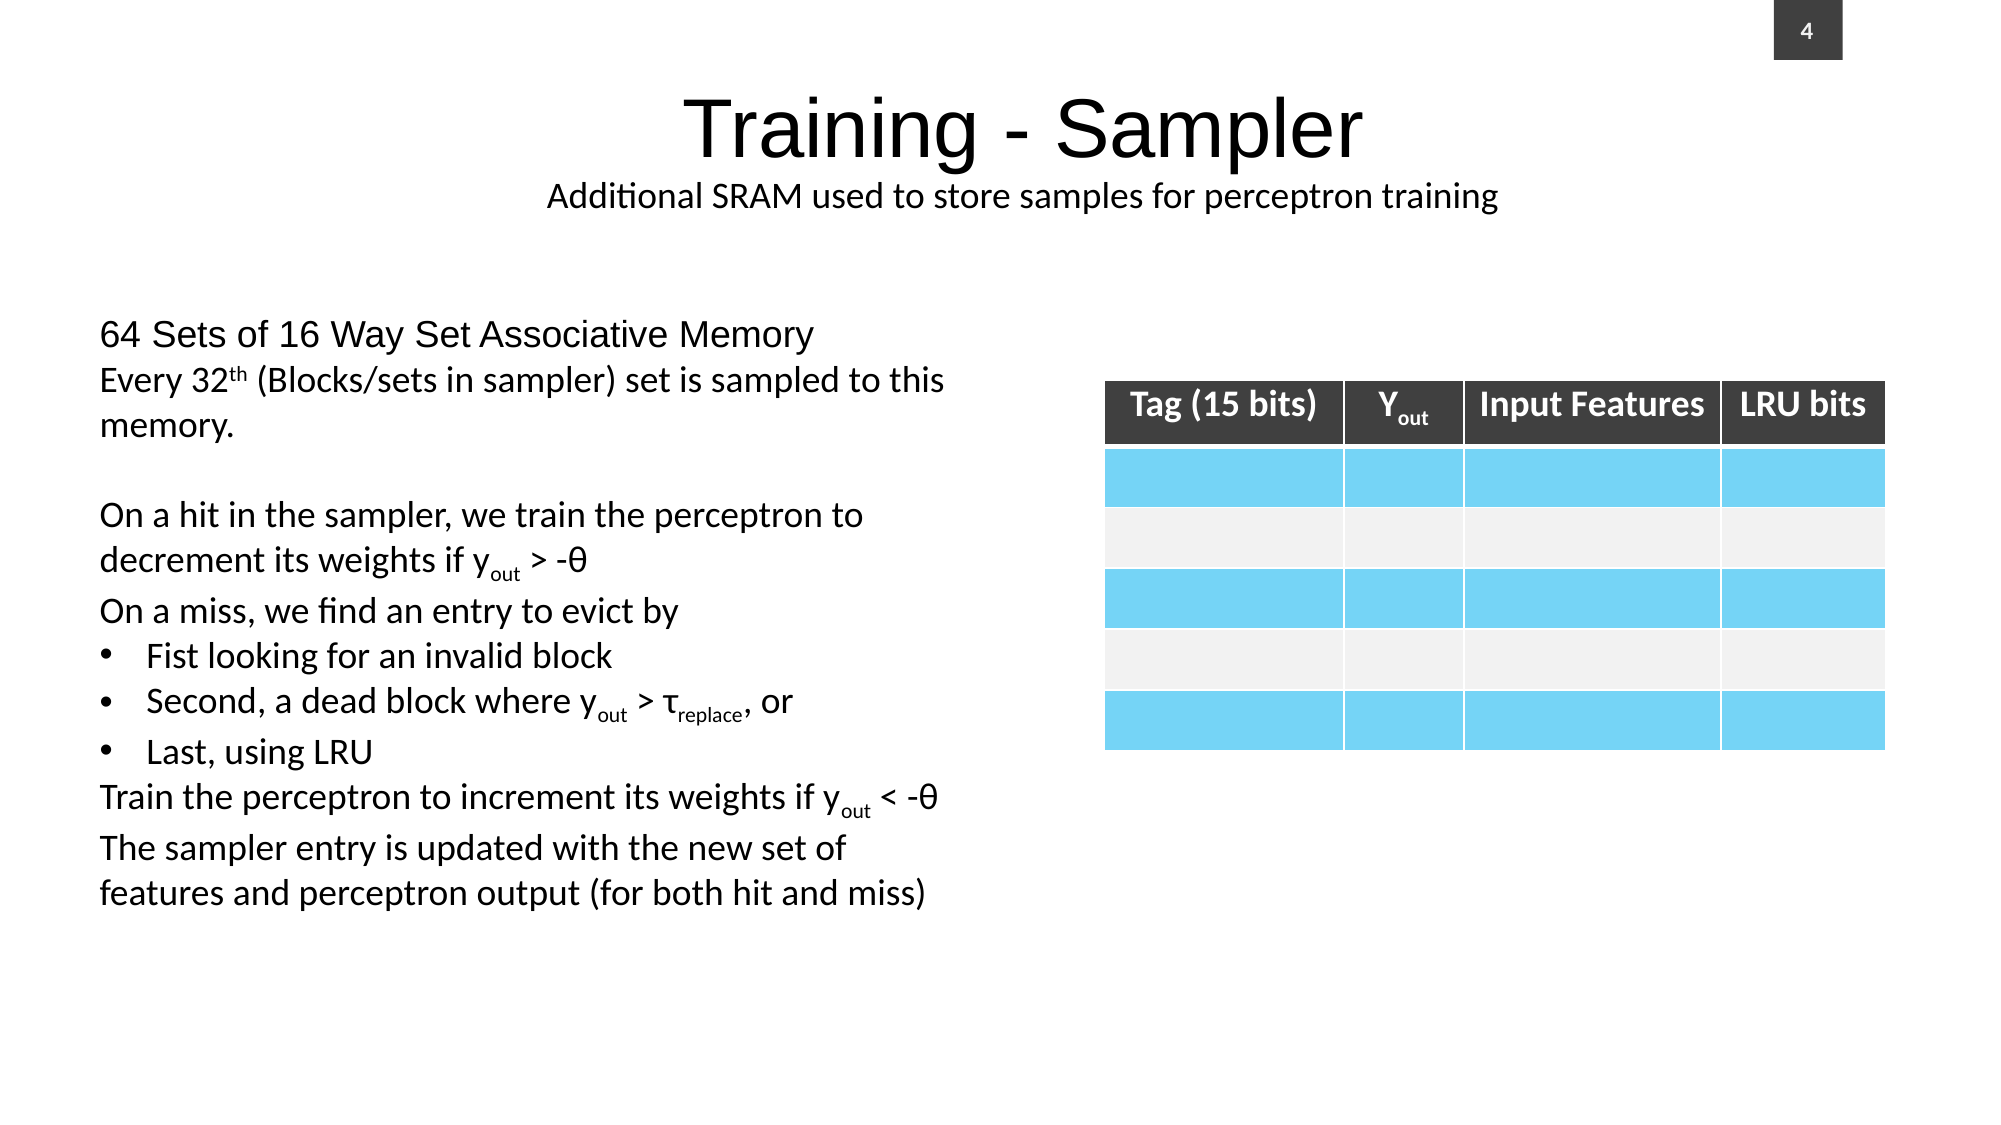

4
# Training - Sampler Additional SRAM used to store samples for perceptron training
64 Sets of 16 Way Set Associative Memory
Every 32th (Blocks/sets in sampler) set is sampled to this memory.

On a hit in the sampler, we train the perceptron to decrement its weights if yout > -θ
On a miss, we find an entry to evict by
Fist looking for an invalid block
Second, a dead block where yout > τreplace, or
Last, using LRU
Train the perceptron to increment its weights if yout < -θ
The sampler entry is updated with the new set of features and perceptron output (for both hit and miss)

| Tag (15 bits) | Yout | Input Features | LRU bits |
| --- | --- | --- | --- |
|  |  |  |  |
|  |  |  |  |
|  |  |  |  |
|  |  |  |  |
|  |  |  |  |